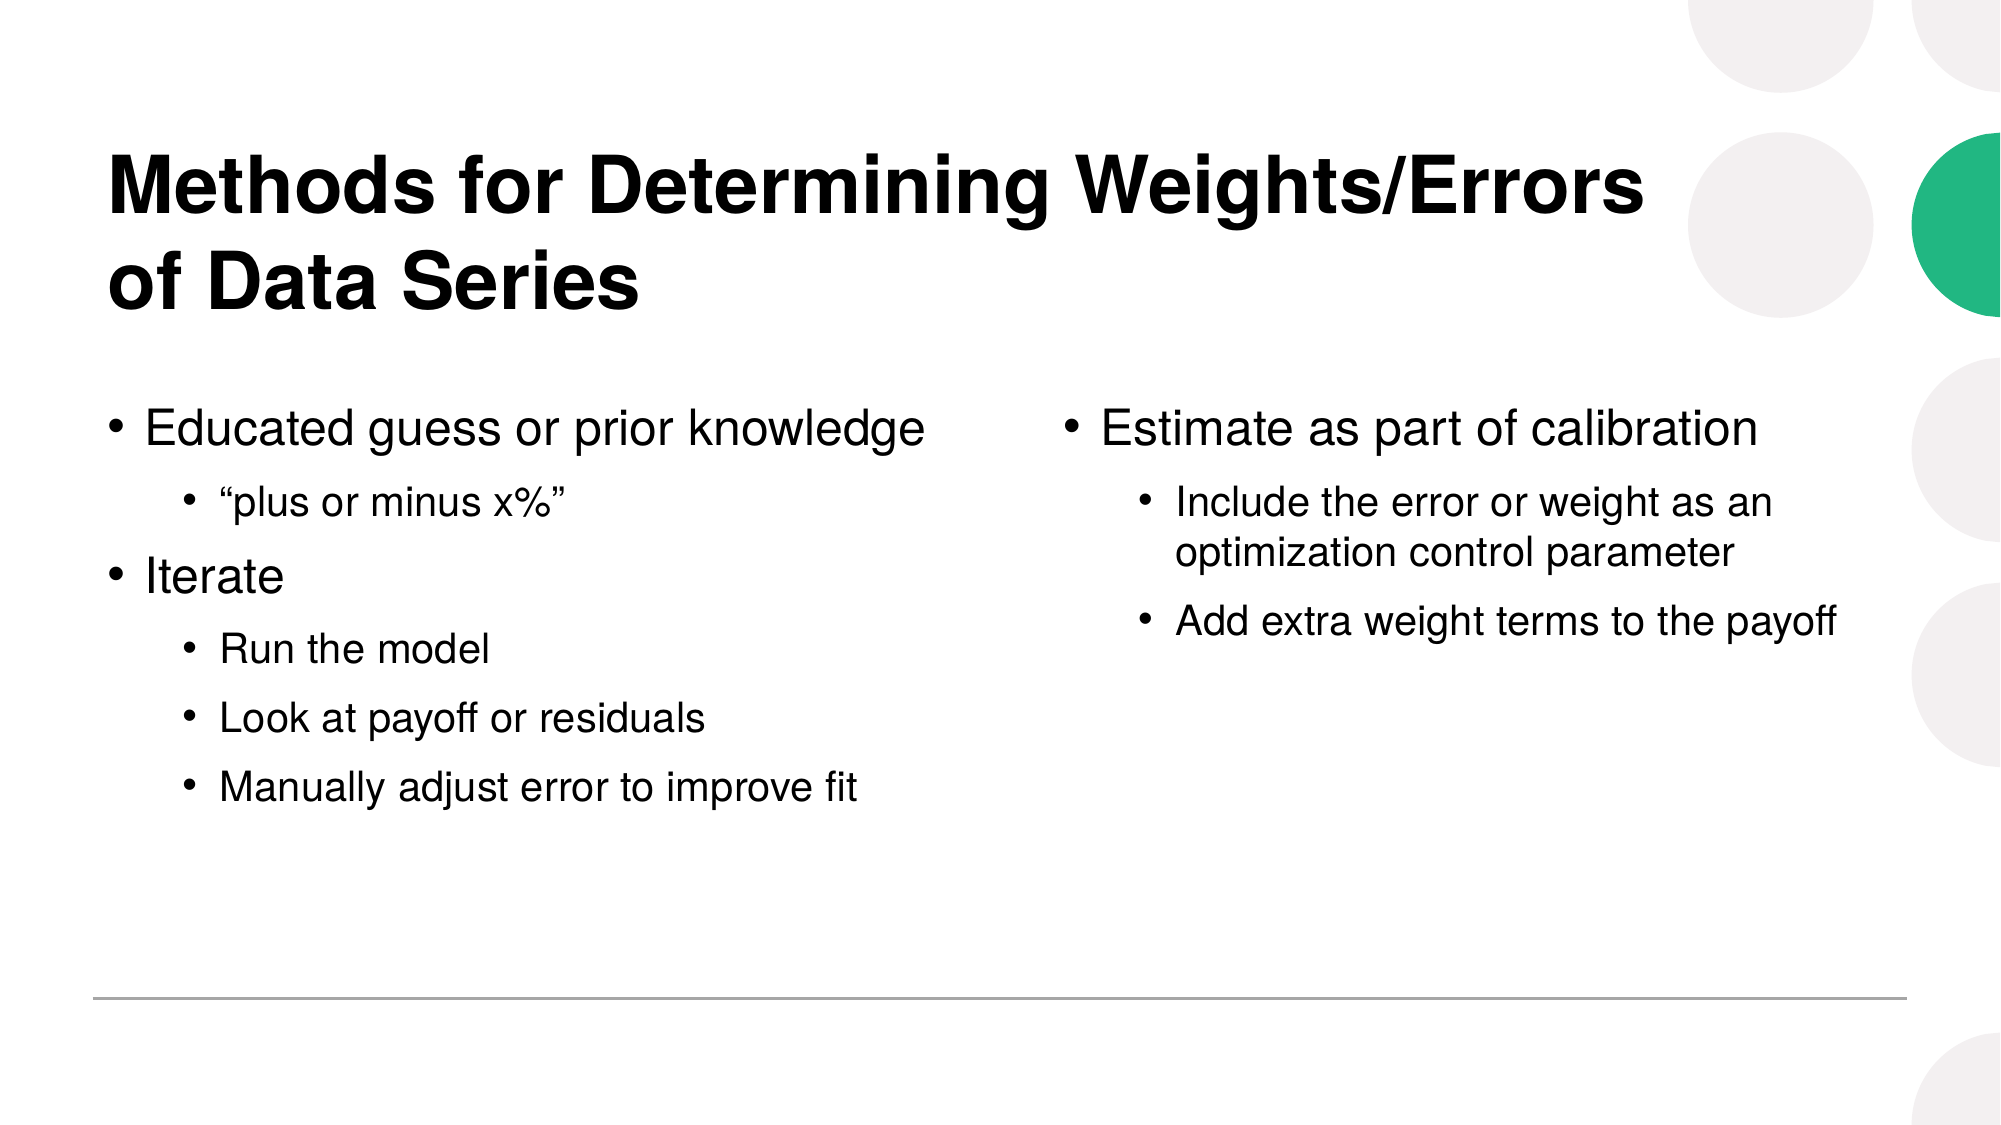

# Methods for Determining Weights/Errors of Data Series
Educated guess or prior knowledge
“plus or minus x%”
Iterate
Run the model
Look at payoff or residuals
Manually adjust error to improve fit

Estimate as part of calibration
Include the error or weight as an optimization control parameter
Add extra weight terms to the payoff